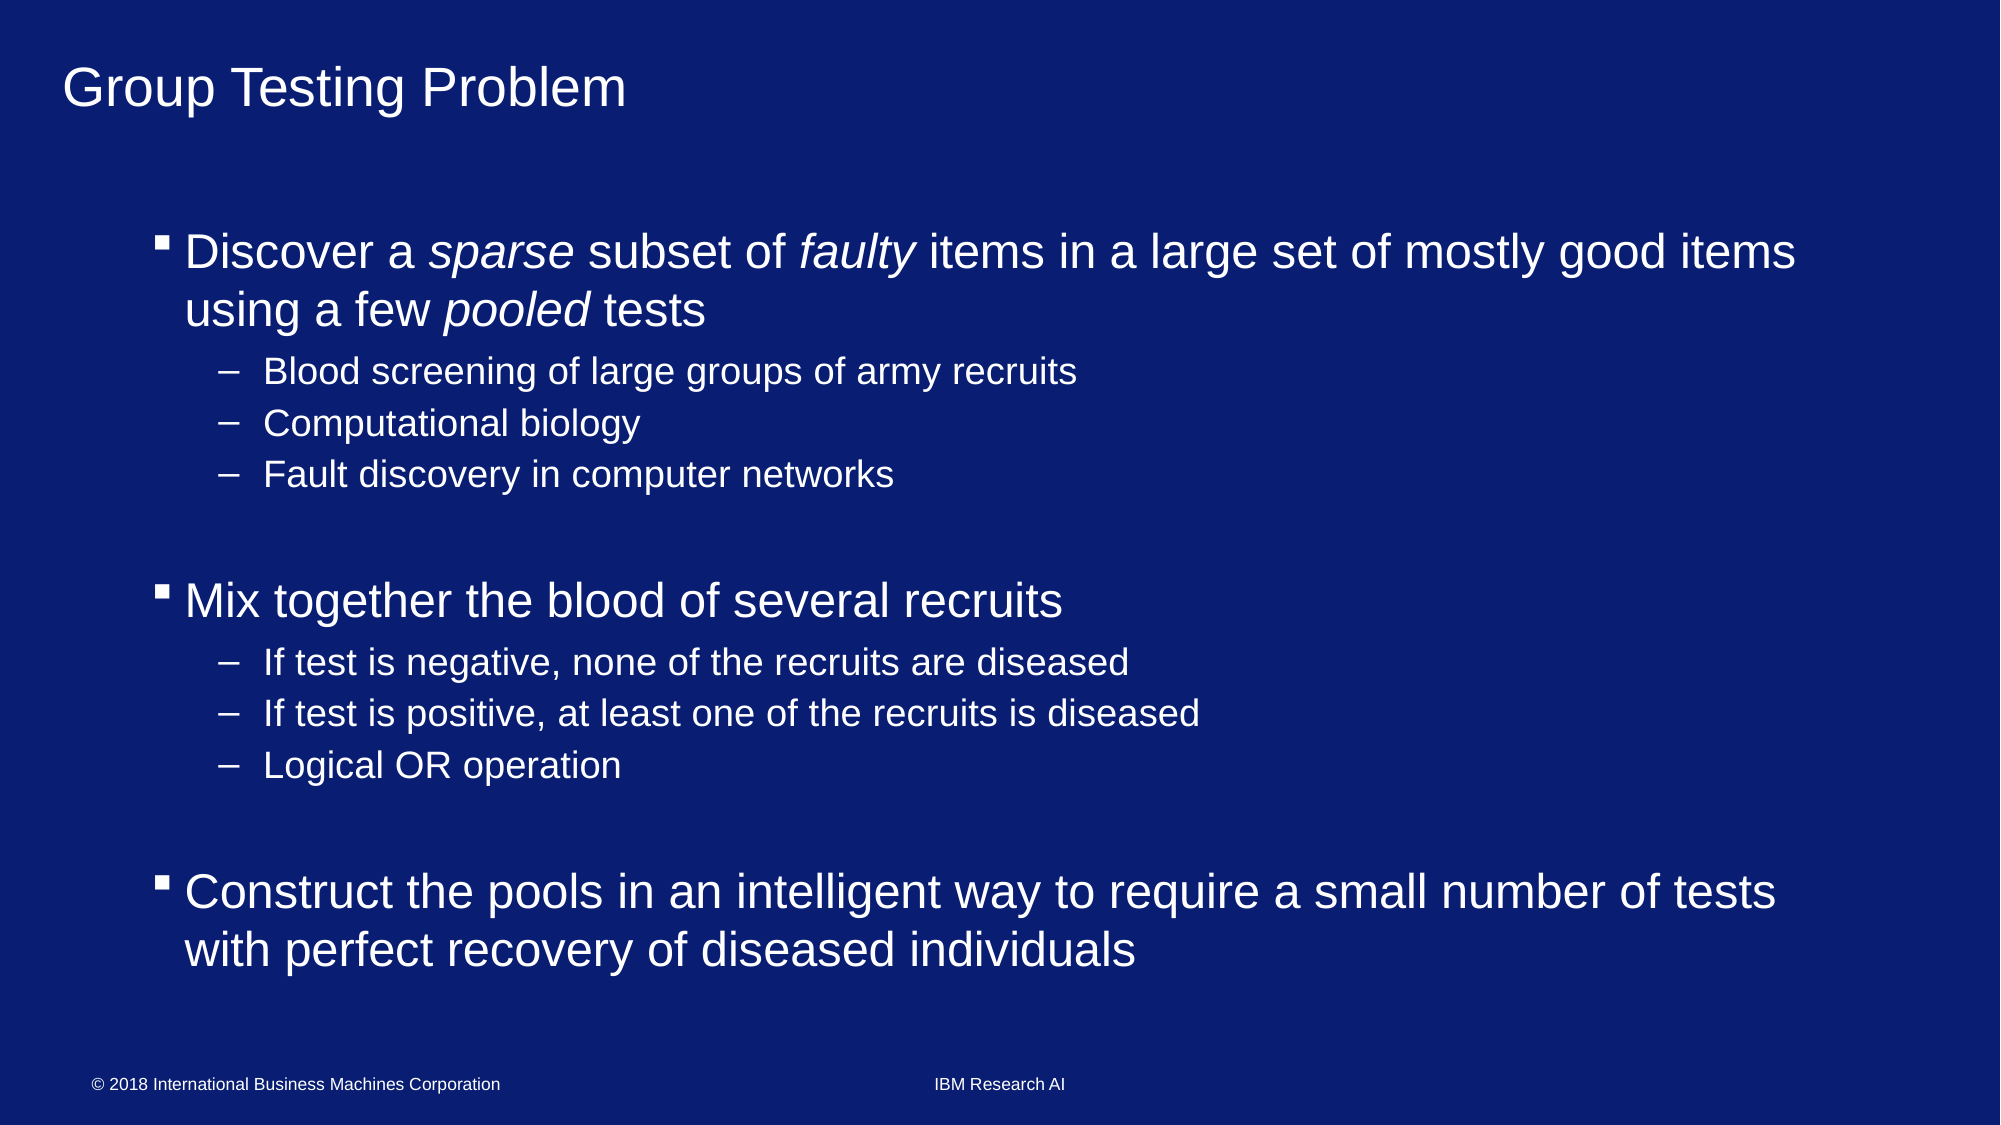

# Group Testing Problem
Discover a sparse subset of faulty items in a large set of mostly good items using a few pooled tests
Blood screening of large groups of army recruits
Computational biology
Fault discovery in computer networks

Mix together the blood of several recruits
If test is negative, none of the recruits are diseased
If test is positive, at least one of the recruits is diseased
Logical OR operation

Construct the pools in an intelligent way to require a small number of tests with perfect recovery of diseased individuals